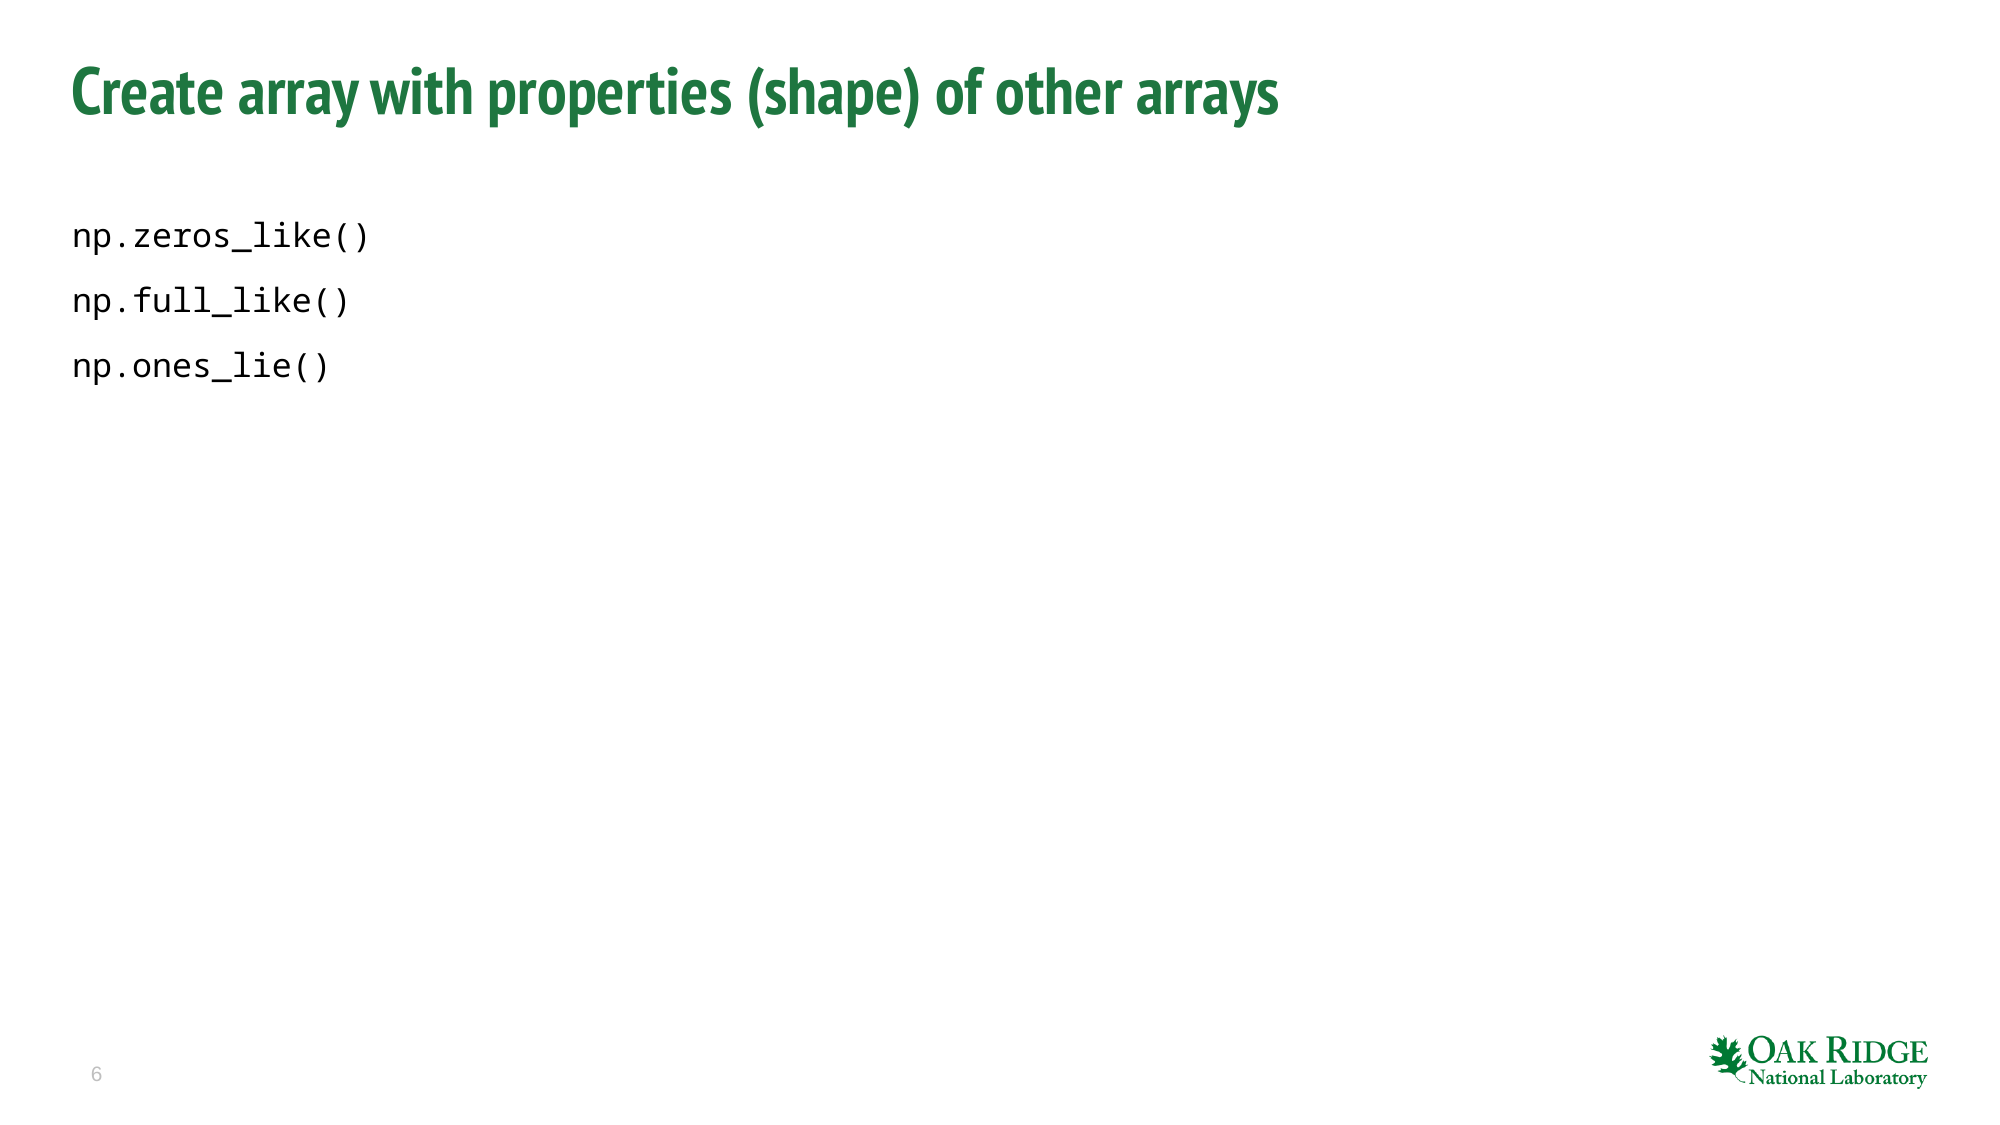

# Create array with properties (shape) of other arrays
np.zeros_like()
np.full_like()
np.ones_lie()